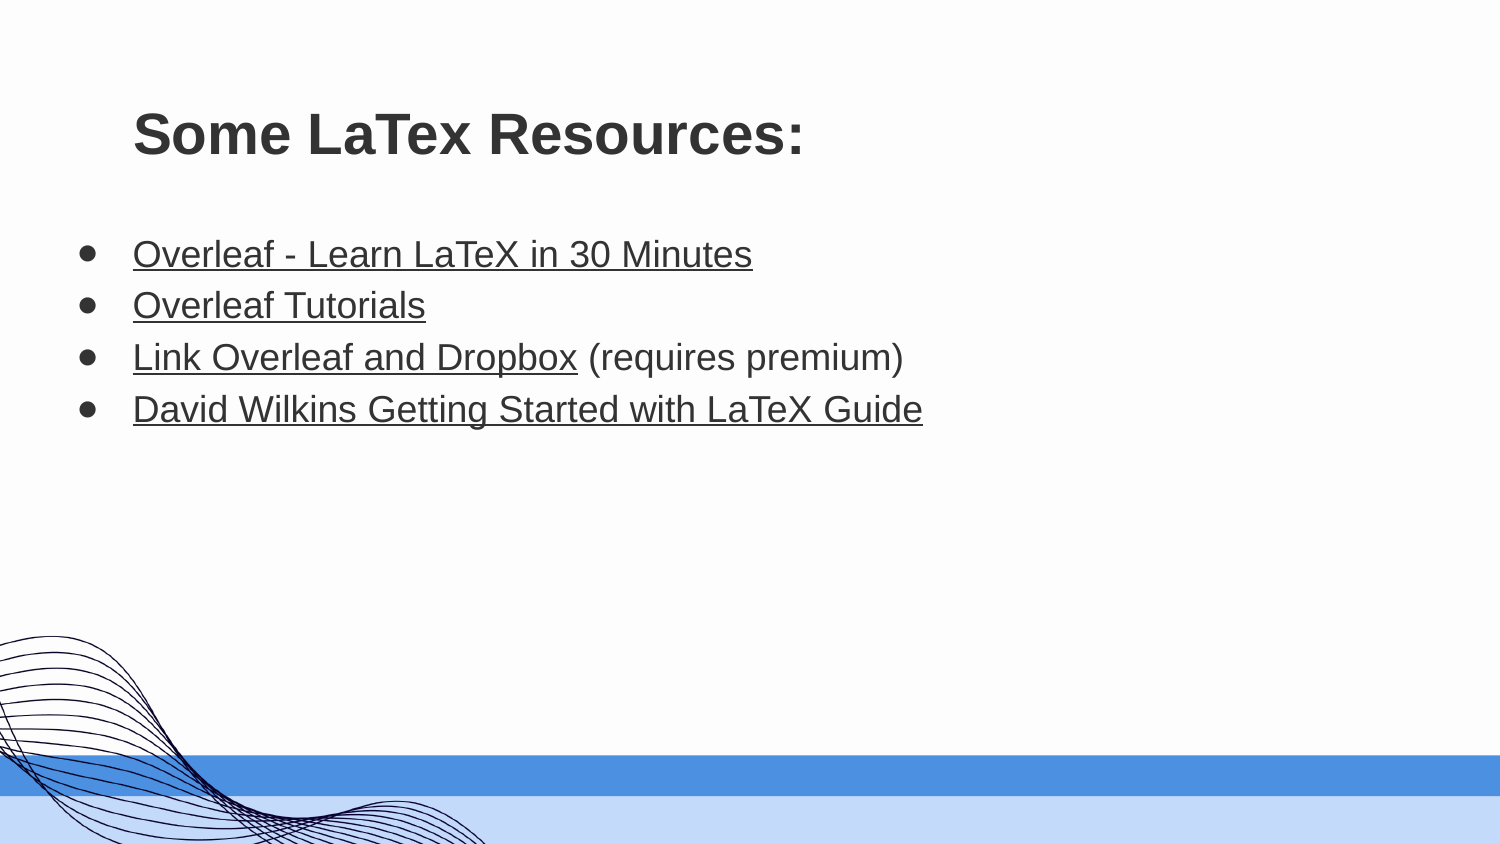

# Some LaTex Resources:
Overleaf - Learn LaTeX in 30 Minutes
Overleaf Tutorials
Link Overleaf and Dropbox (requires premium)
David Wilkins Getting Started with LaTeX Guide